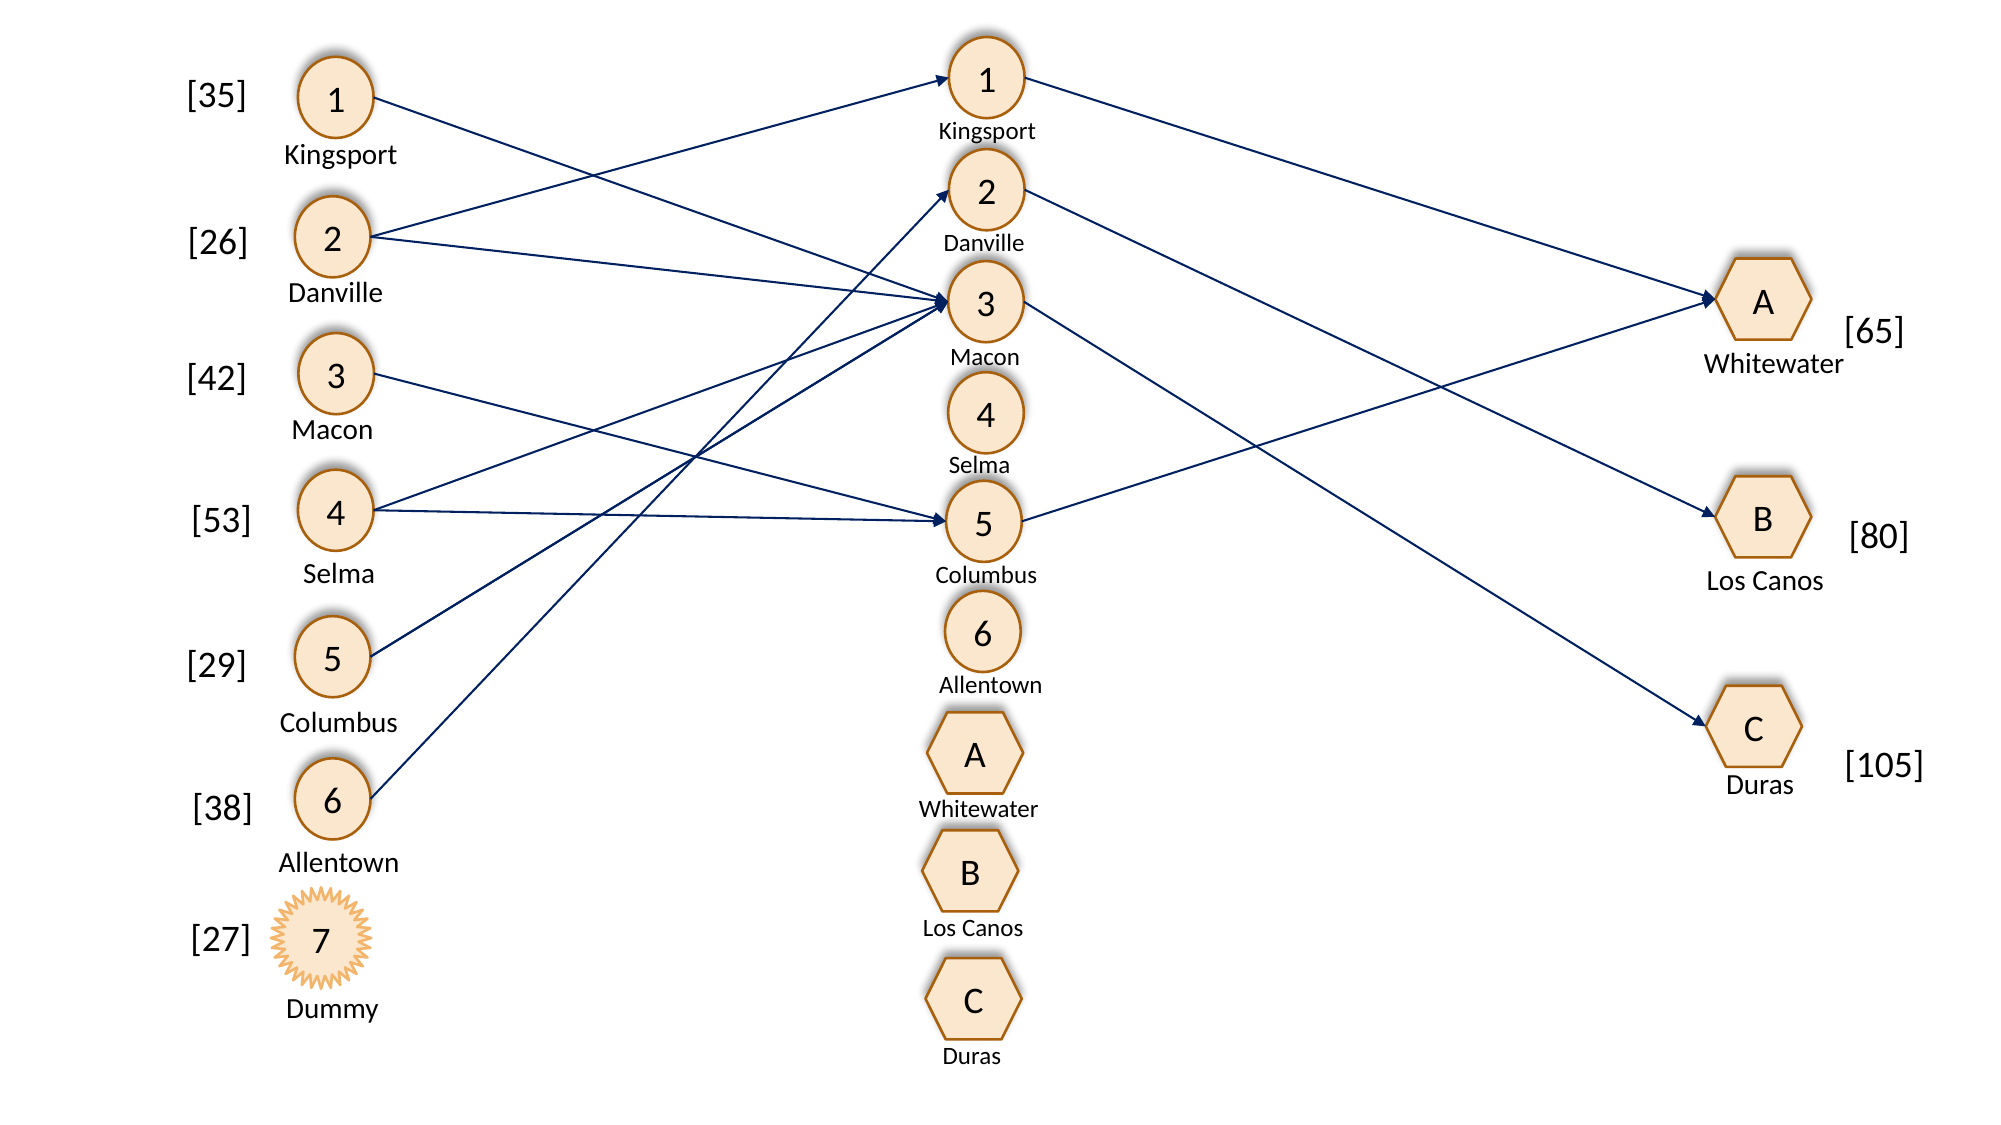

1
1
[35]
Kingsport
Kingsport
2
2
[26]
Danville
A
3
Danville
[65]
Macon
3
Whitewater
[42]
4
Macon
Selma
4
B
5
[53]
[80]
Selma
Columbus
Los Canos
6
5
[29]
Allentown
C
Columbus
A
[105]
6
Duras
[38]
Whitewater
B
Allentown
7
Los Canos
[27]
C
Dummy
Duras